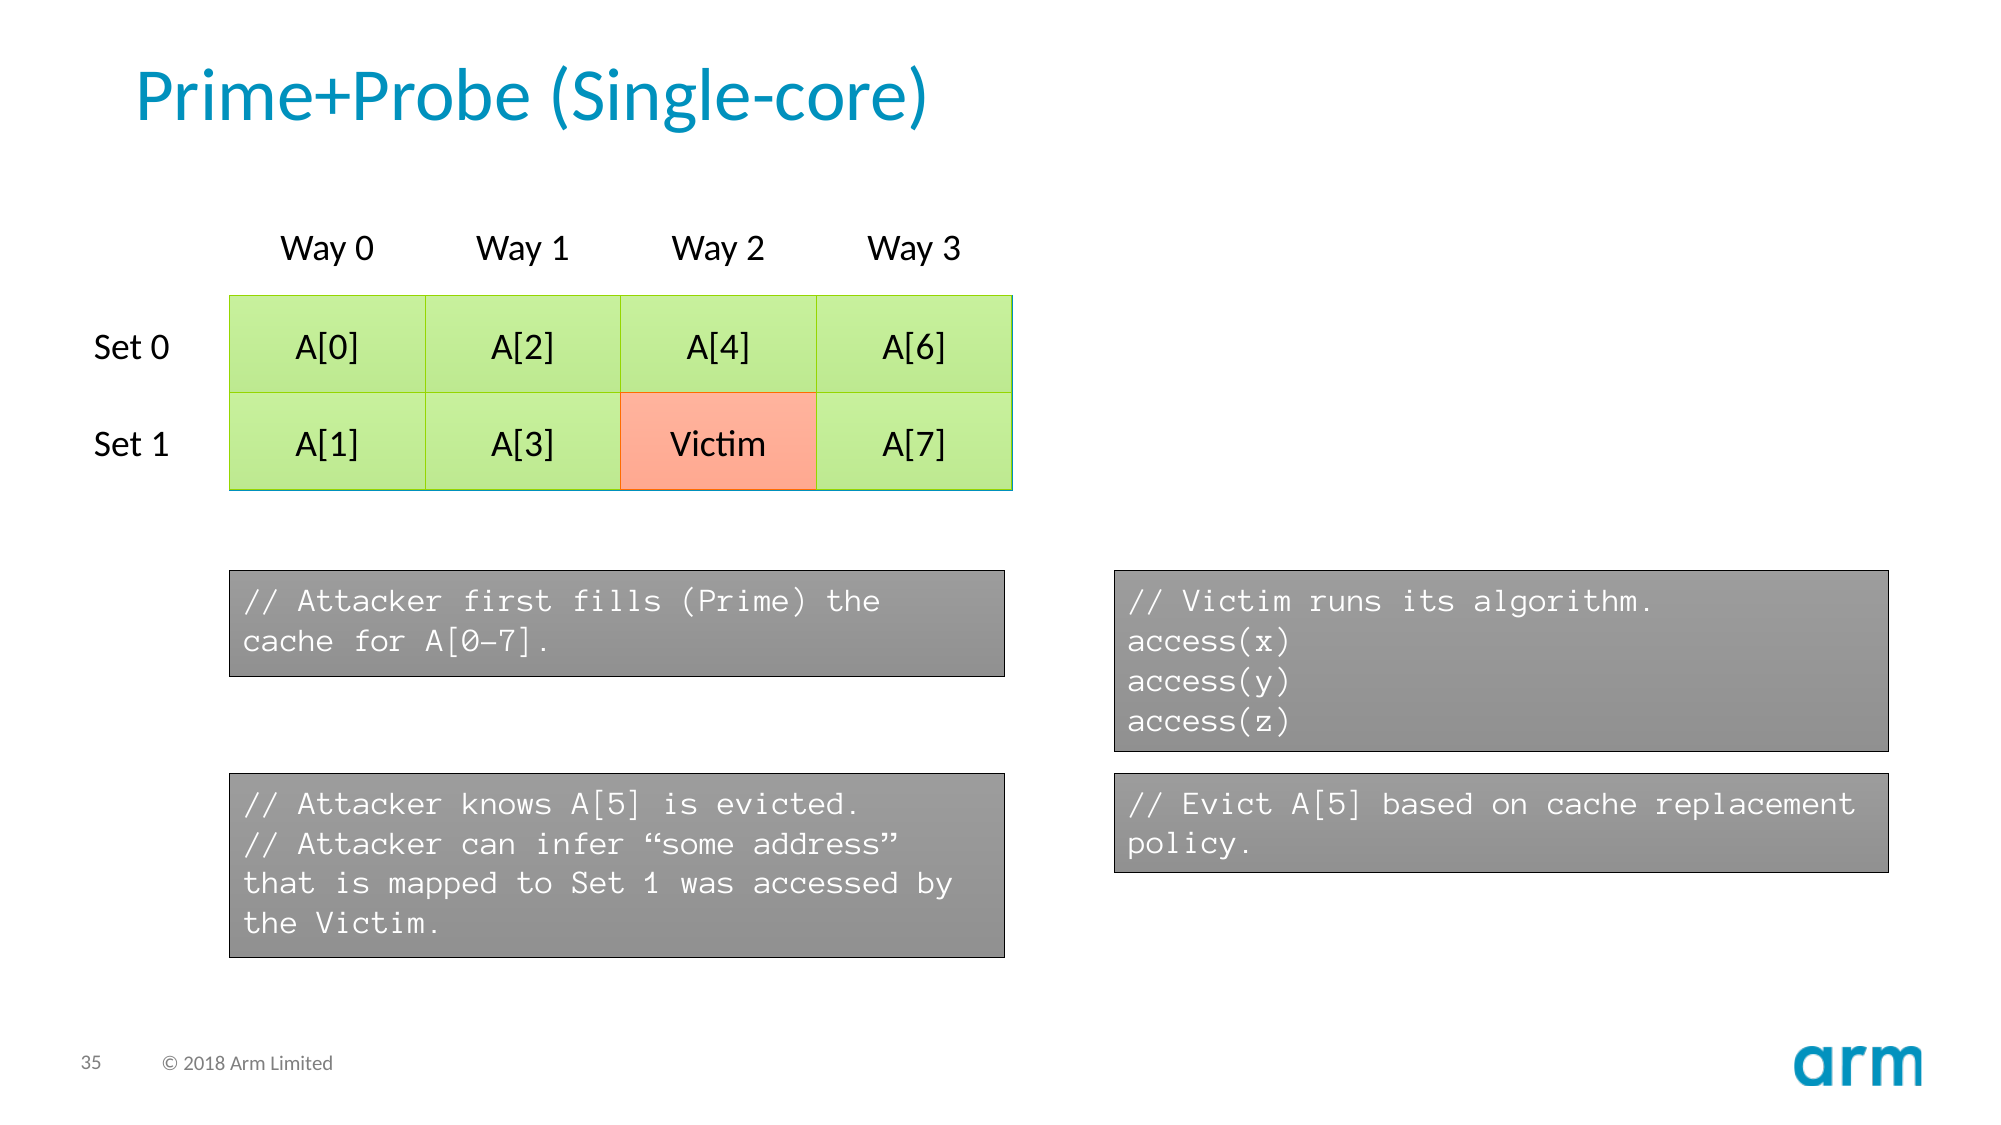

# Prime+Probe (Single-core)
Way 0
Way 1
Way 2
Way 3
A[0]
A[2]
A[4]
A[6]

A[1]
A[3]
A[5]
A[7]
A[0]
A[2]
A[4]
A[6]

A[1]
A[3]
Victim
A[7]
Set 0

Set 1
// Victim runs its algorithm.
access(x)
access(y)
access(z)
// Attacker first fills (Prime) the cache for A[0-7].
// Attacker knows A[5] is evicted.
// Attacker can infer “some address” that is mapped to Set 1 was accessed by the Victim.

// Evict A[5] based on cache replacement policy.